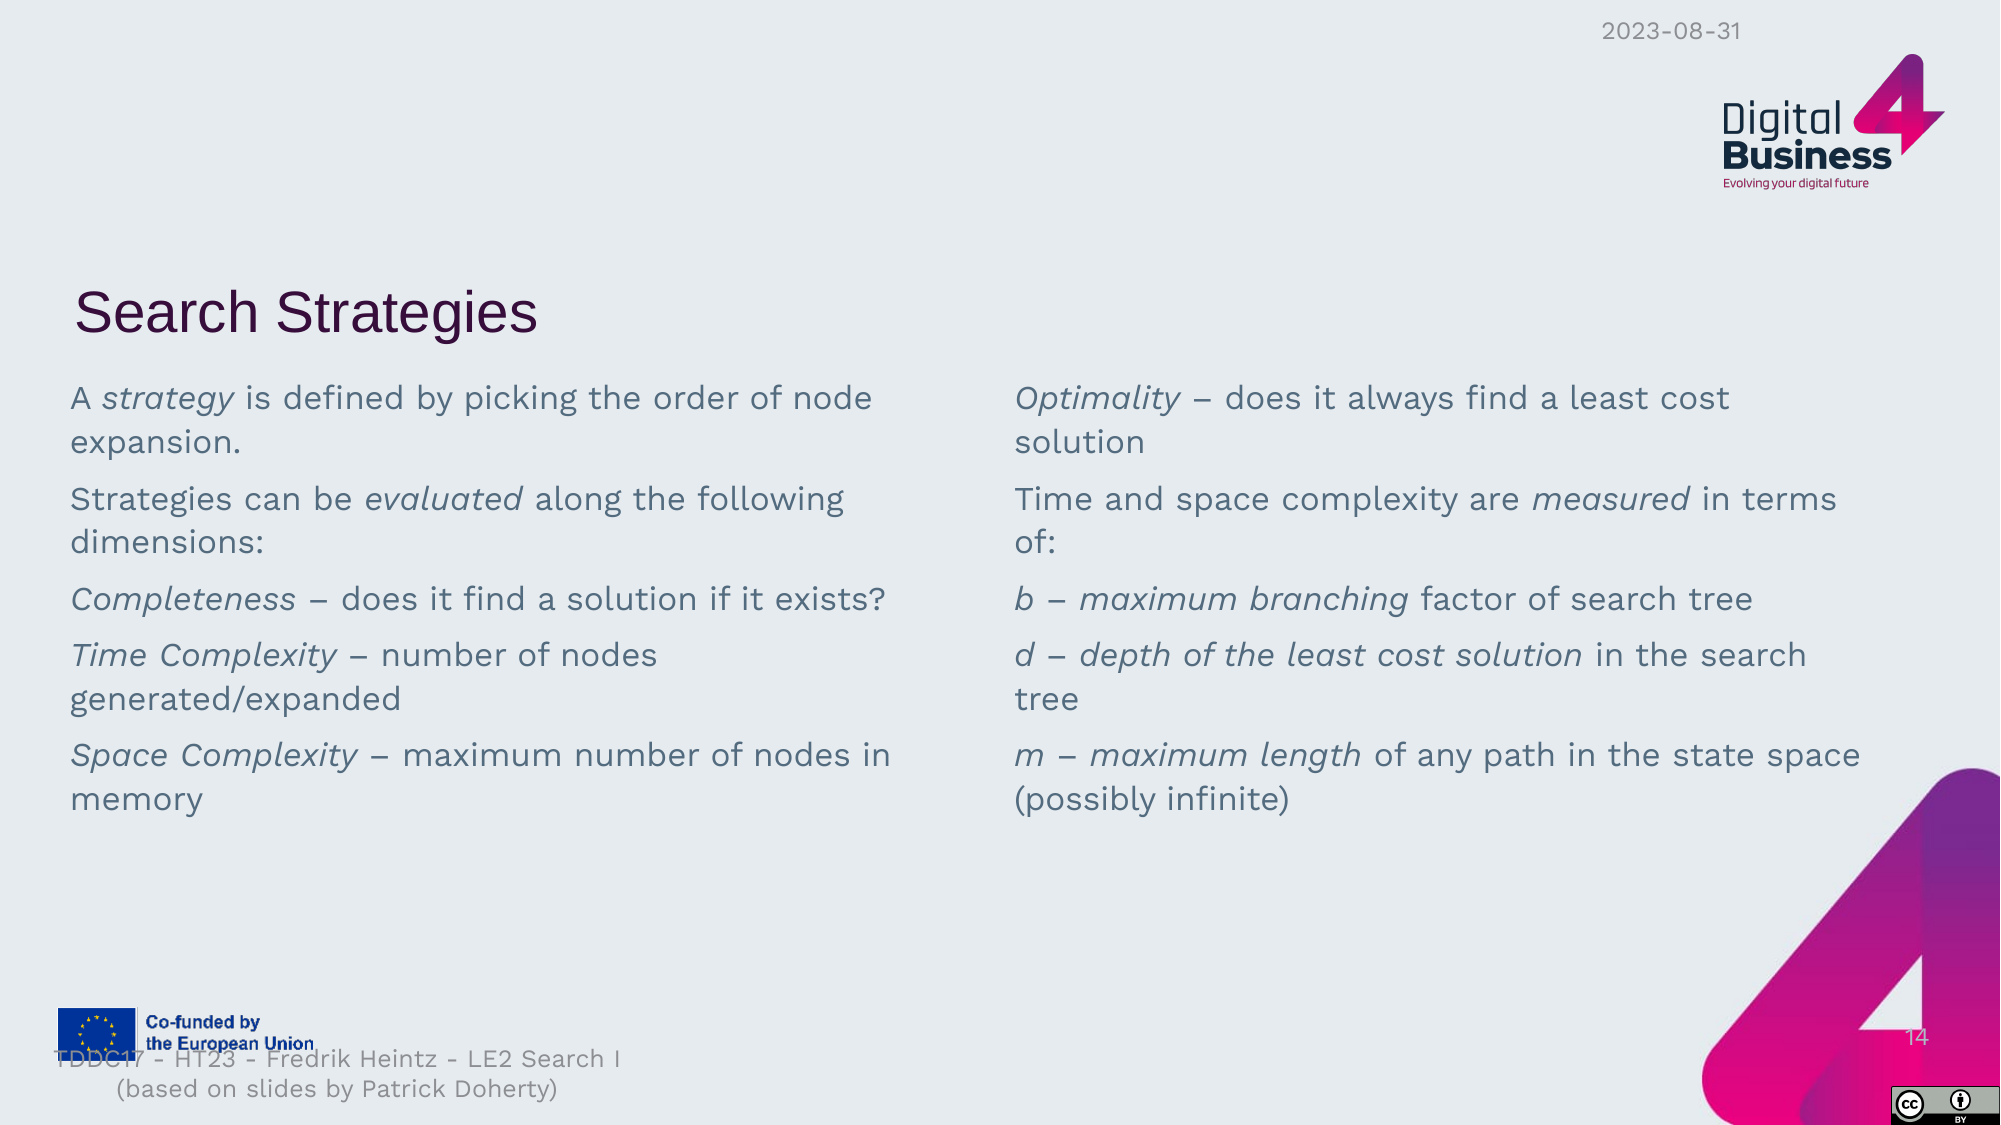

2023-08-31
# Search Strategies
A strategy is defined by picking the order of node expansion.
Strategies can be evaluated along the following dimensions:
Completeness – does it find a solution if it exists?
Time Complexity – number of nodes generated/expanded
Space Complexity – maximum number of nodes in memory
Optimality – does it always find a least cost solution
Time and space complexity are measured in terms of:
b – maximum branching factor of search tree
d – depth of the least cost solution in the search tree
m – maximum length of any path in the state space (possibly infinite)
14
TDDC17 - HT23 - Fredrik Heintz - LE2 Search I (based on slides by Patrick Doherty)